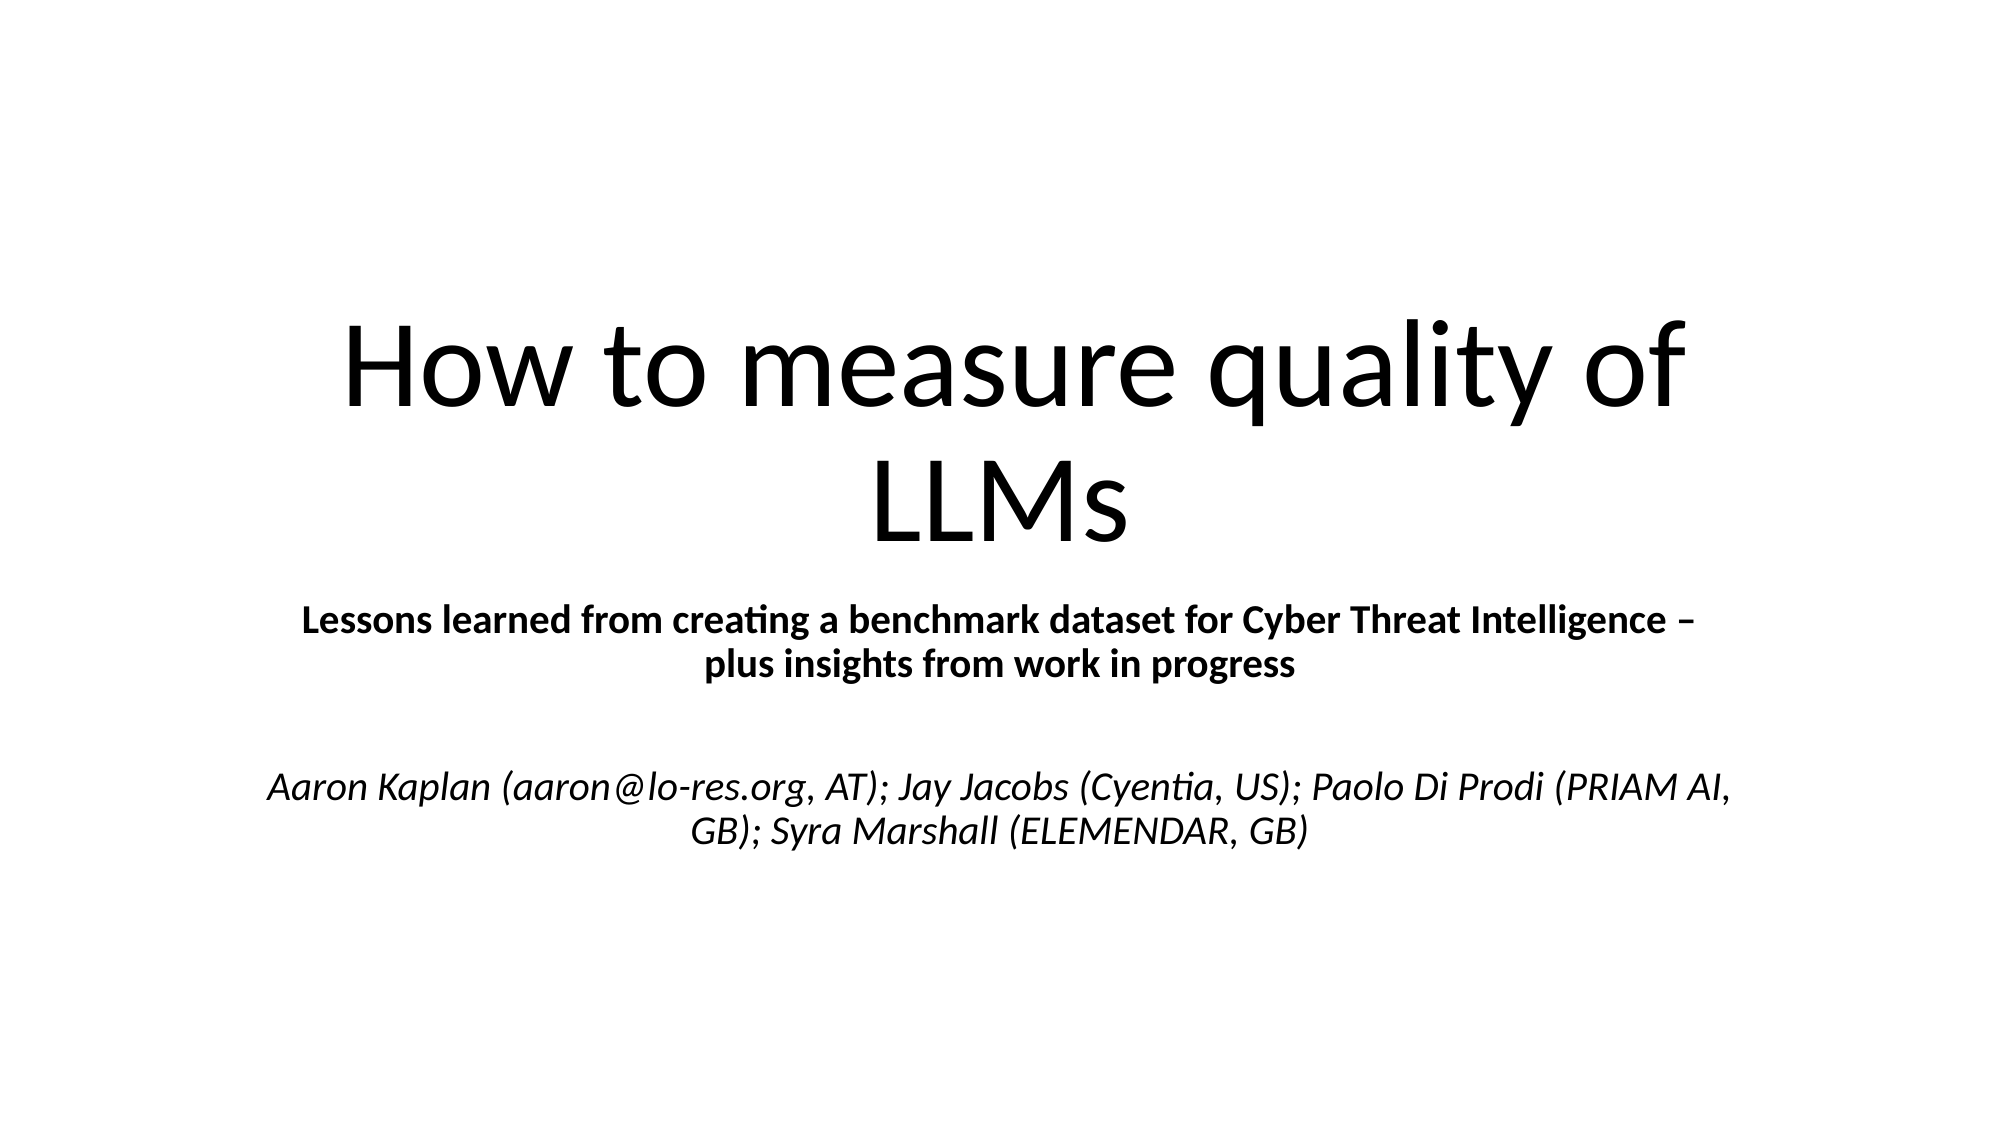

# How to measure quality of LLMs
Lessons learned from creating a benchmark dataset for Cyber Threat Intelligence – plus insights from work in progress

Aaron Kaplan (aaron@lo-res.org, AT); Jay Jacobs (Cyentia, US); Paolo Di Prodi (PRIAM AI, GB); Syra Marshall (ELEMENDAR, GB)